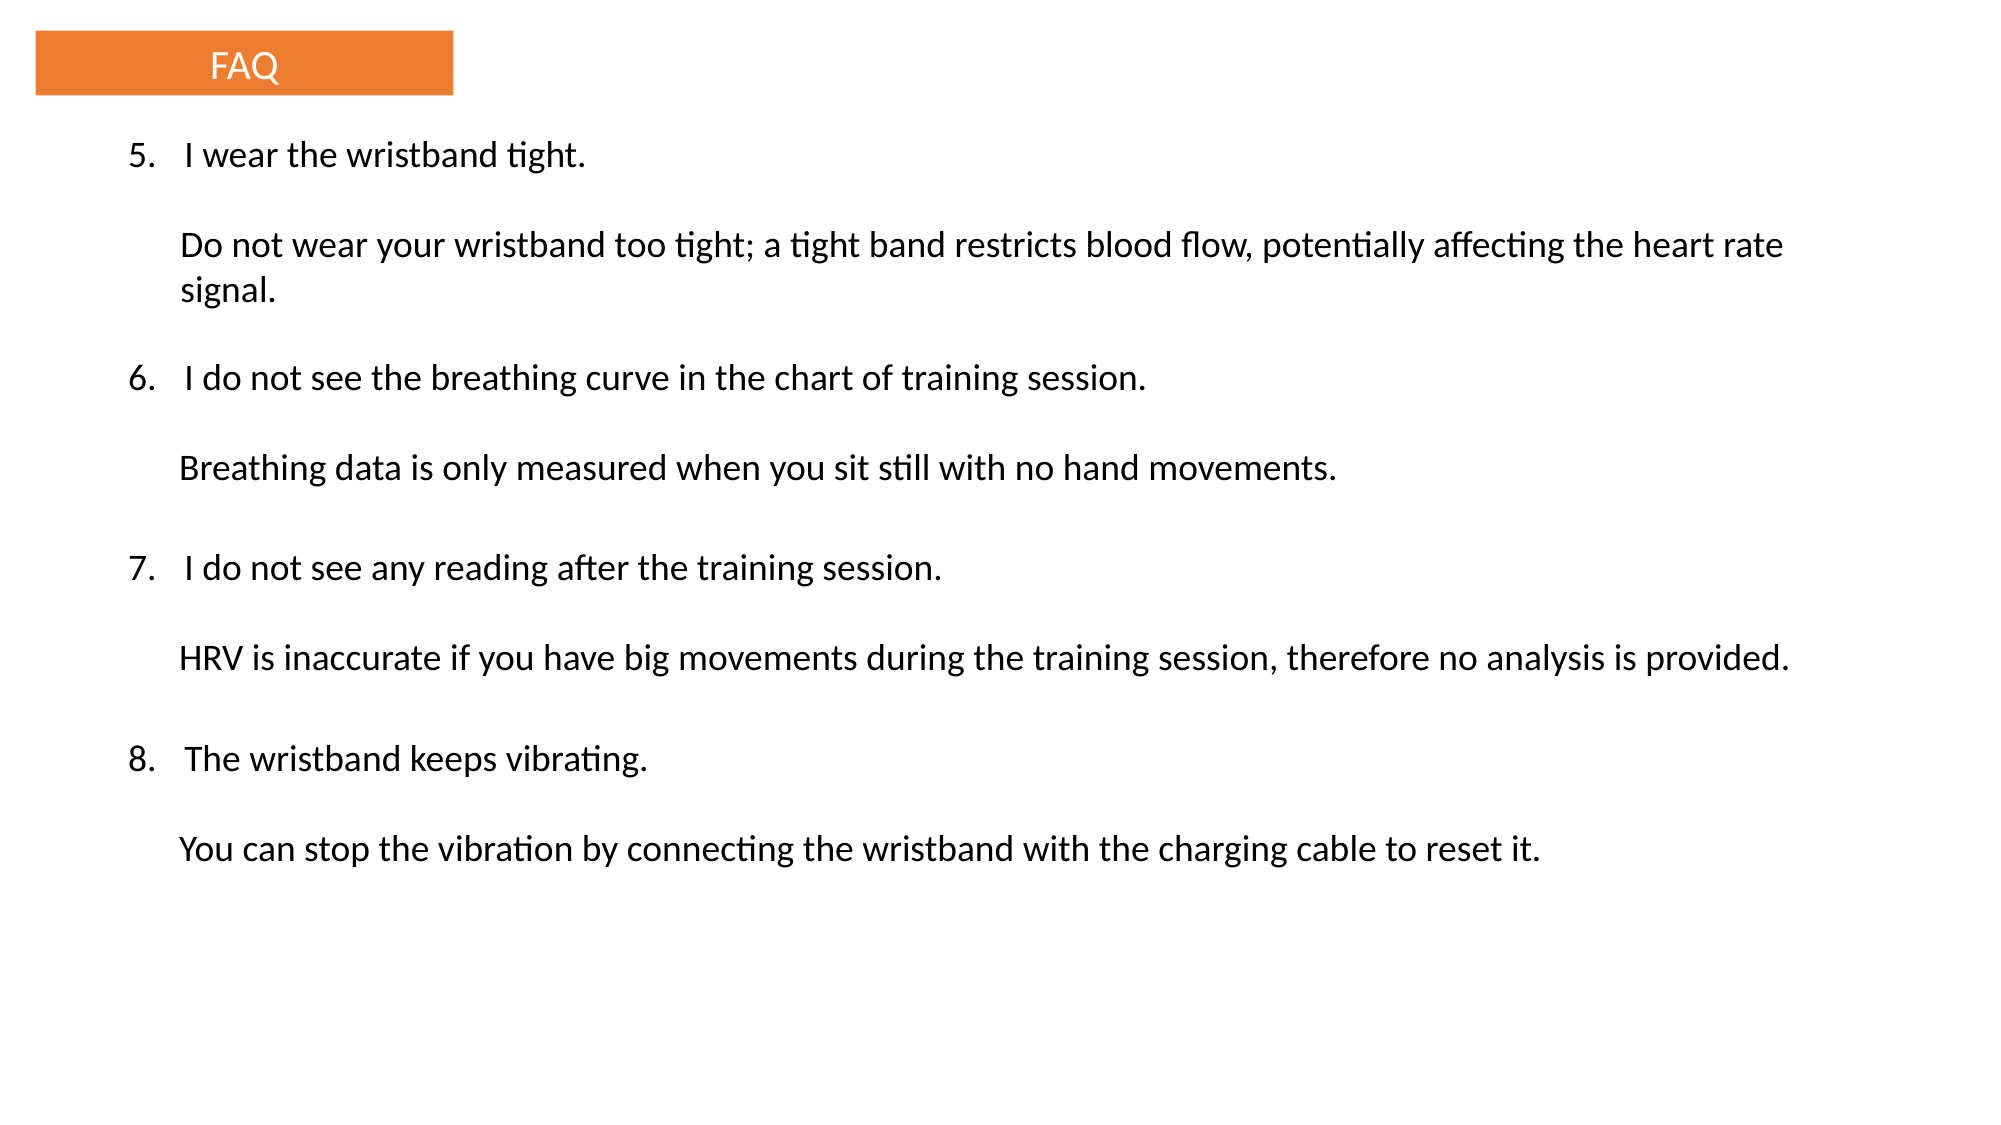

FAQ
I wear the wristband tight.

Do not wear your wristband too tight; a tight band restricts blood flow, potentially affecting the heart rate signal.
I do not see the breathing curve in the chart of training session.

      Breathing data is only measured when you sit still with no hand movements.
I do not see any reading after the training session.

      HRV is inaccurate if you have big movements during the training session, therefore no analysis is provided.
The wristband keeps vibrating.

      You can stop the vibration by connecting the wristband with the charging cable to reset it.